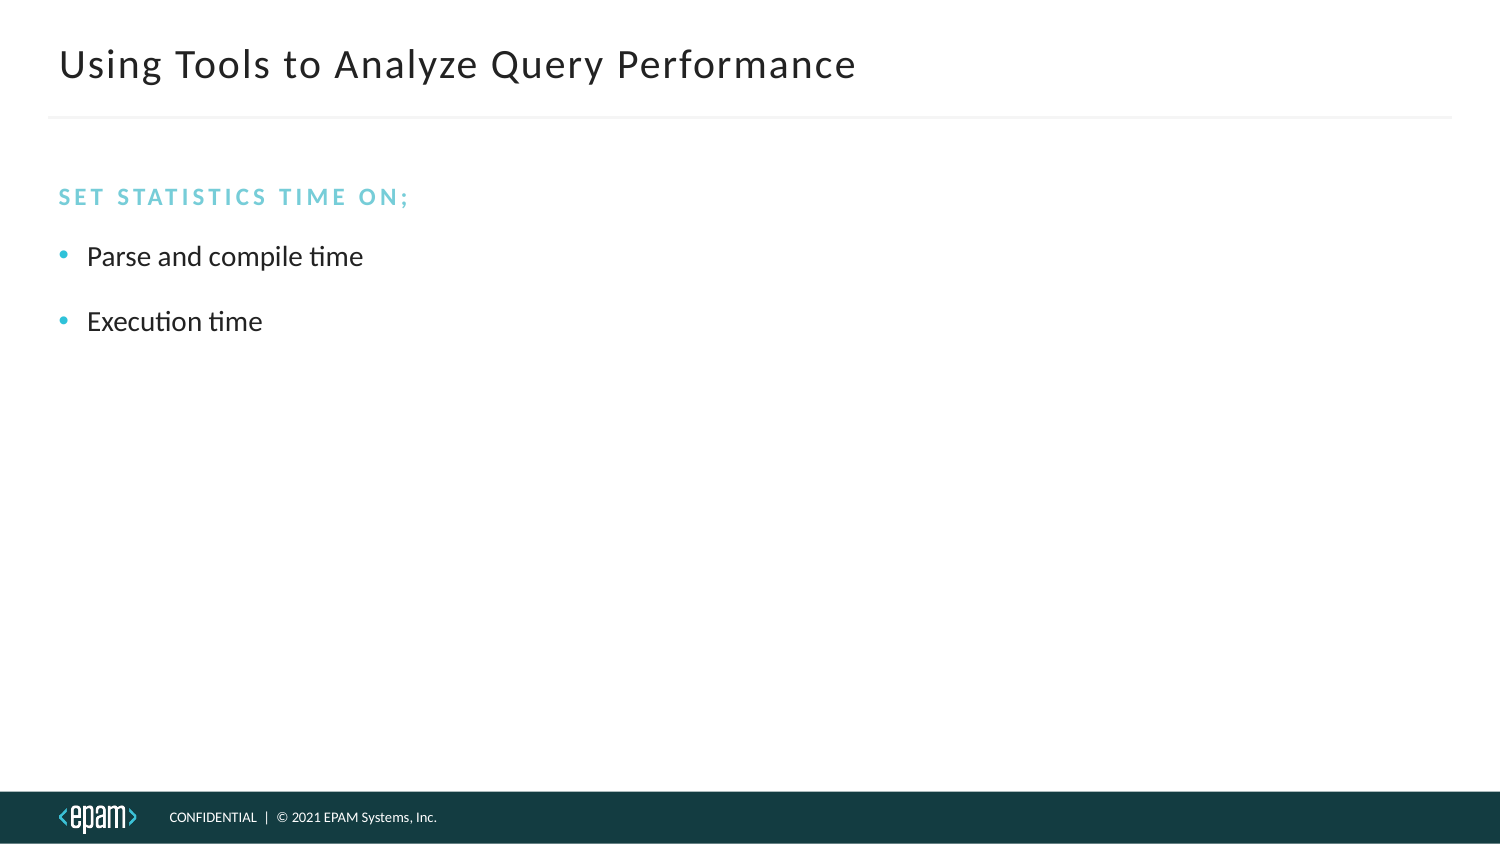

# Using Tools to Analyze Query Performance
SET STATISTICS TIME ON;
Parse and compile time
Execution time